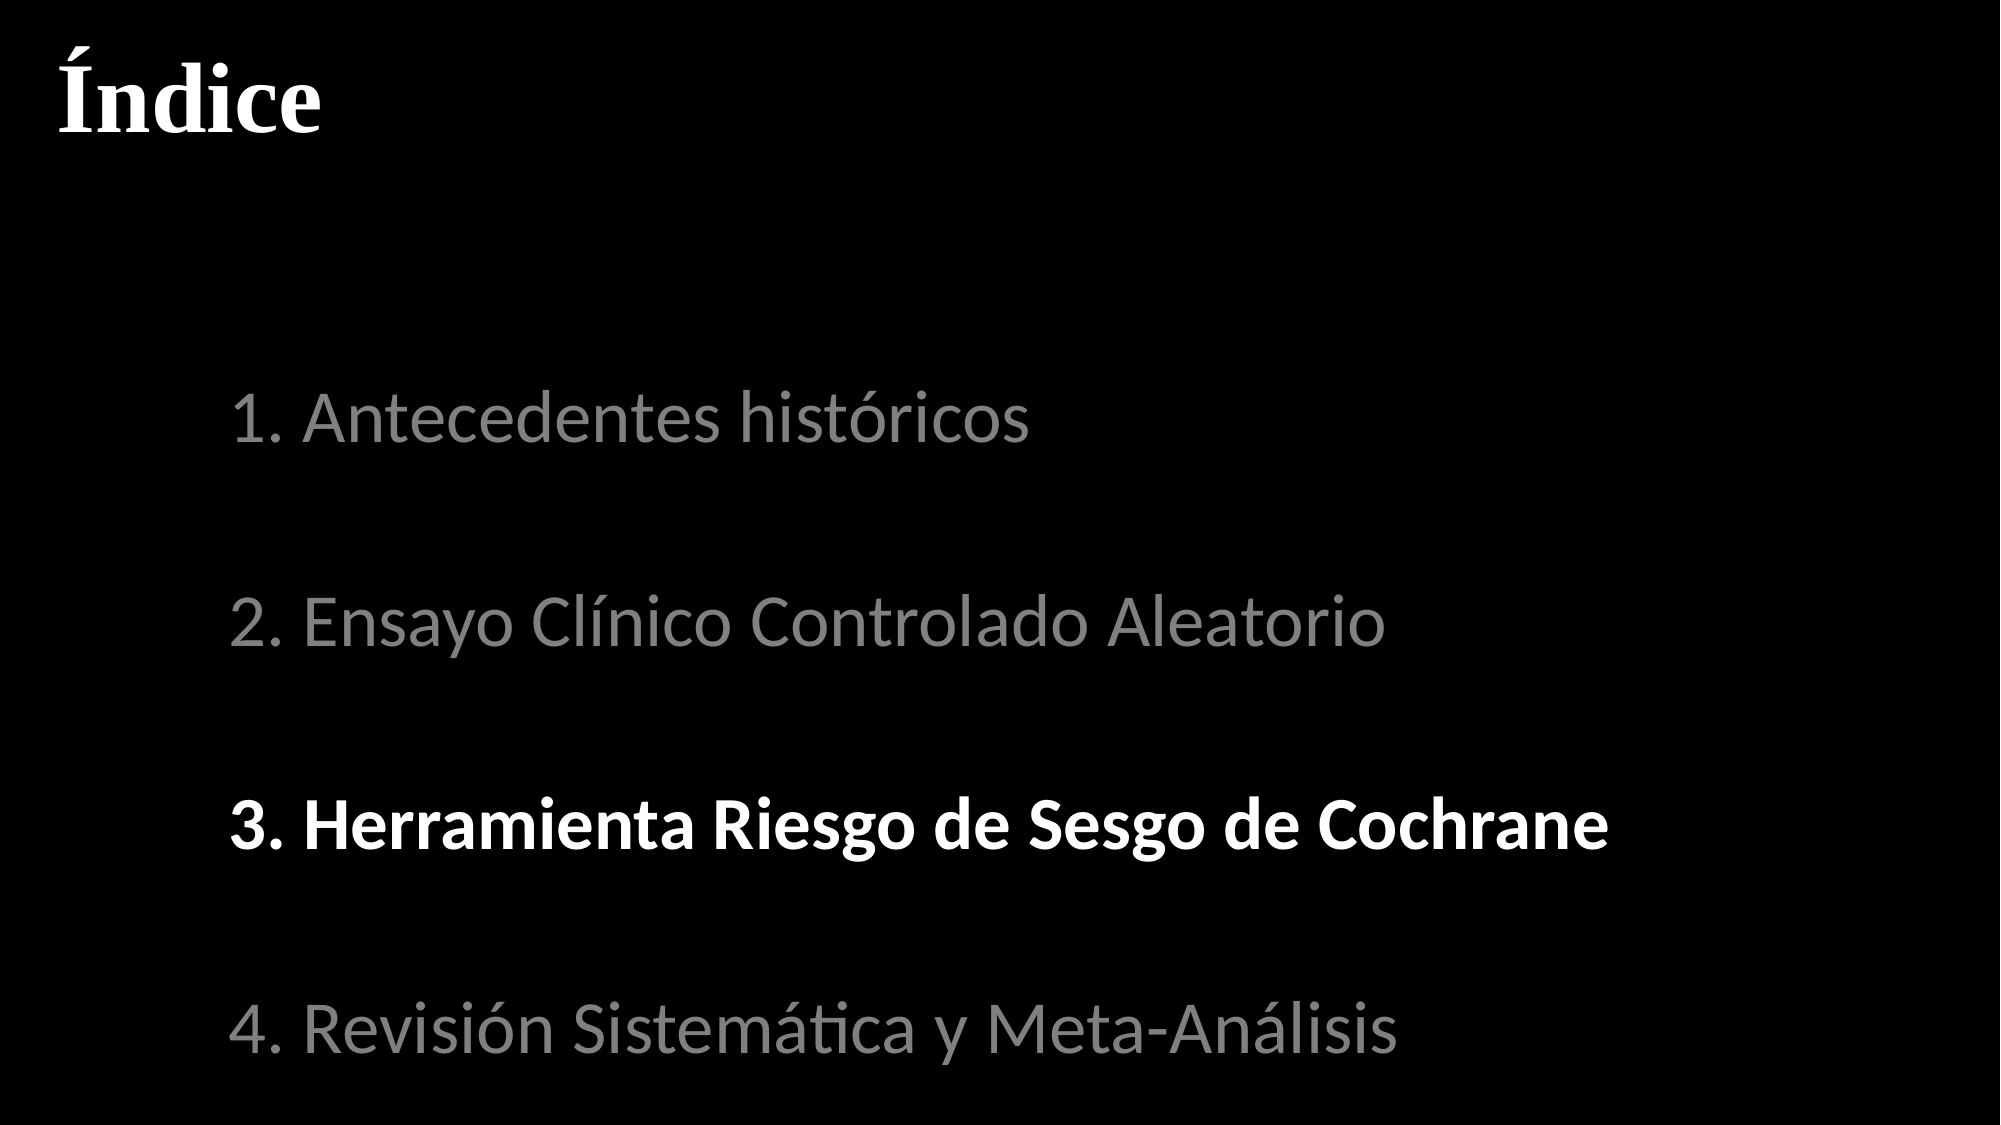

Índice
1. Antecedentes históricos

2. Ensayo Clínico Controlado Aleatorio

3. Herramienta Riesgo de Sesgo de Cochrane

4. Revisión Sistemática y Meta-Análisis